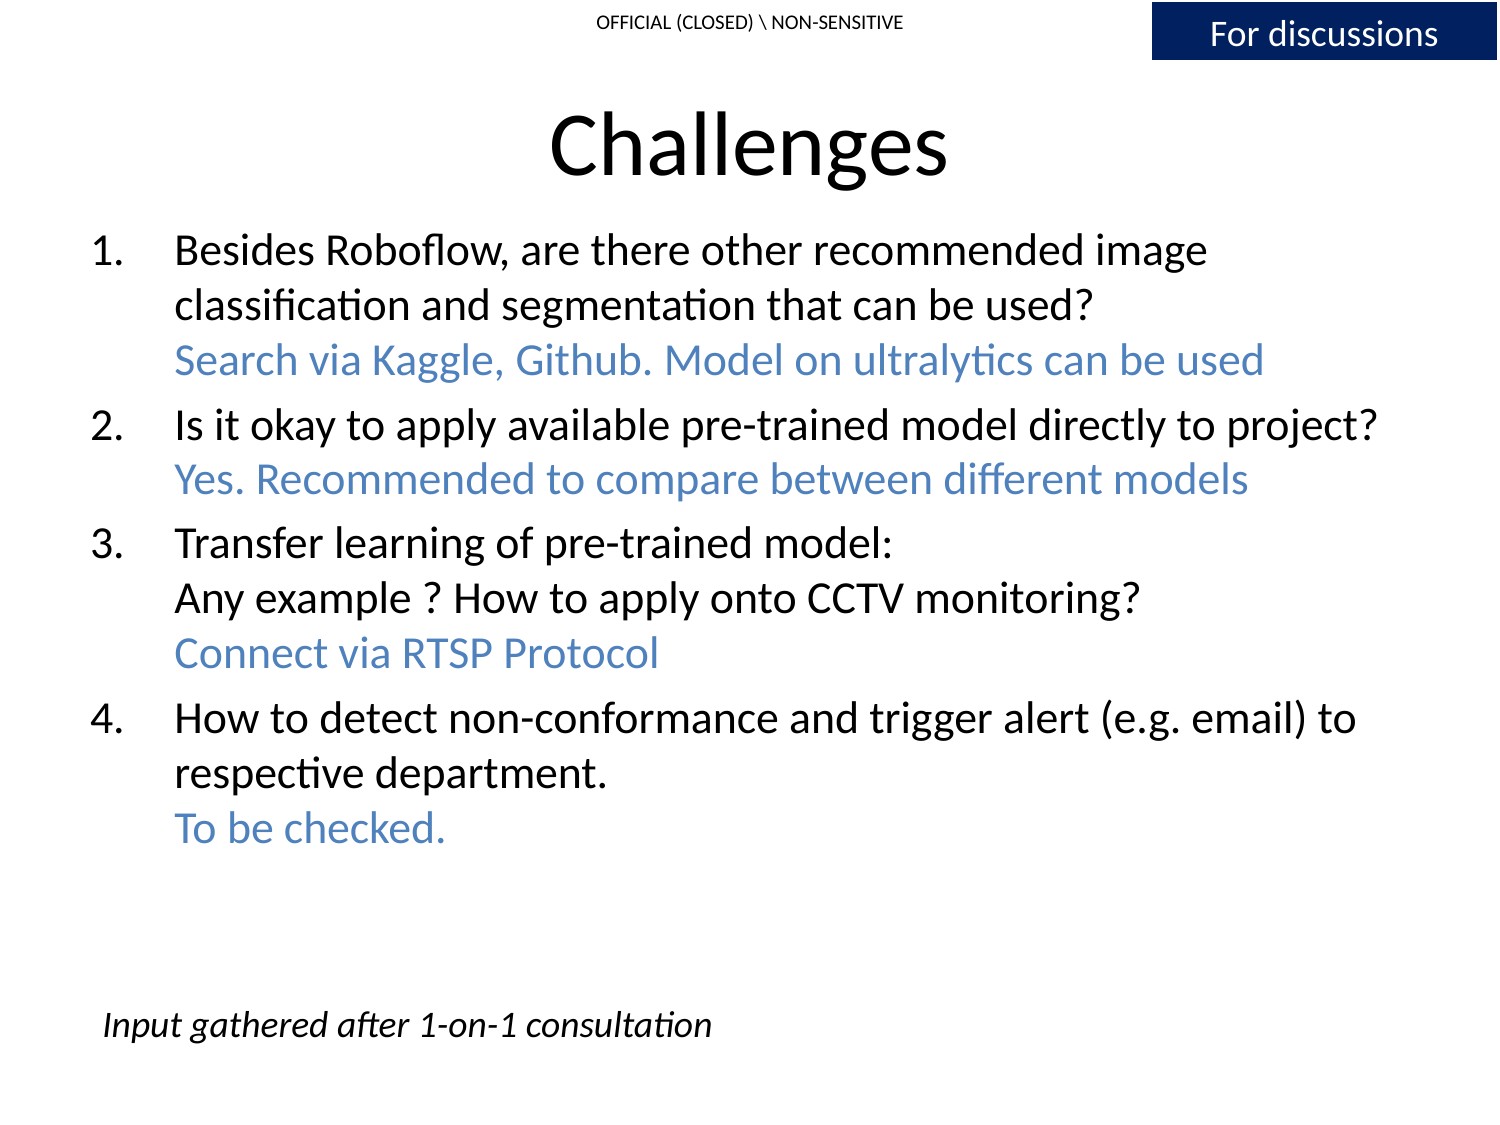

# Challenges
Besides Roboflow, are there other recommended image classification and segmentation that can be used?
Search via Kaggle, Github. Model on ultralytics can be used
Is it okay to apply available pre-trained model directly to project? Yes. Recommended to compare between different models
Transfer learning of pre-trained model:
Any example ? How to apply onto CCTV monitoring?
Connect via RTSP Protocol
How to detect non-conformance and trigger alert (e.g. email) to respective department.
To be checked.
Input gathered after 1-on-1 consultation